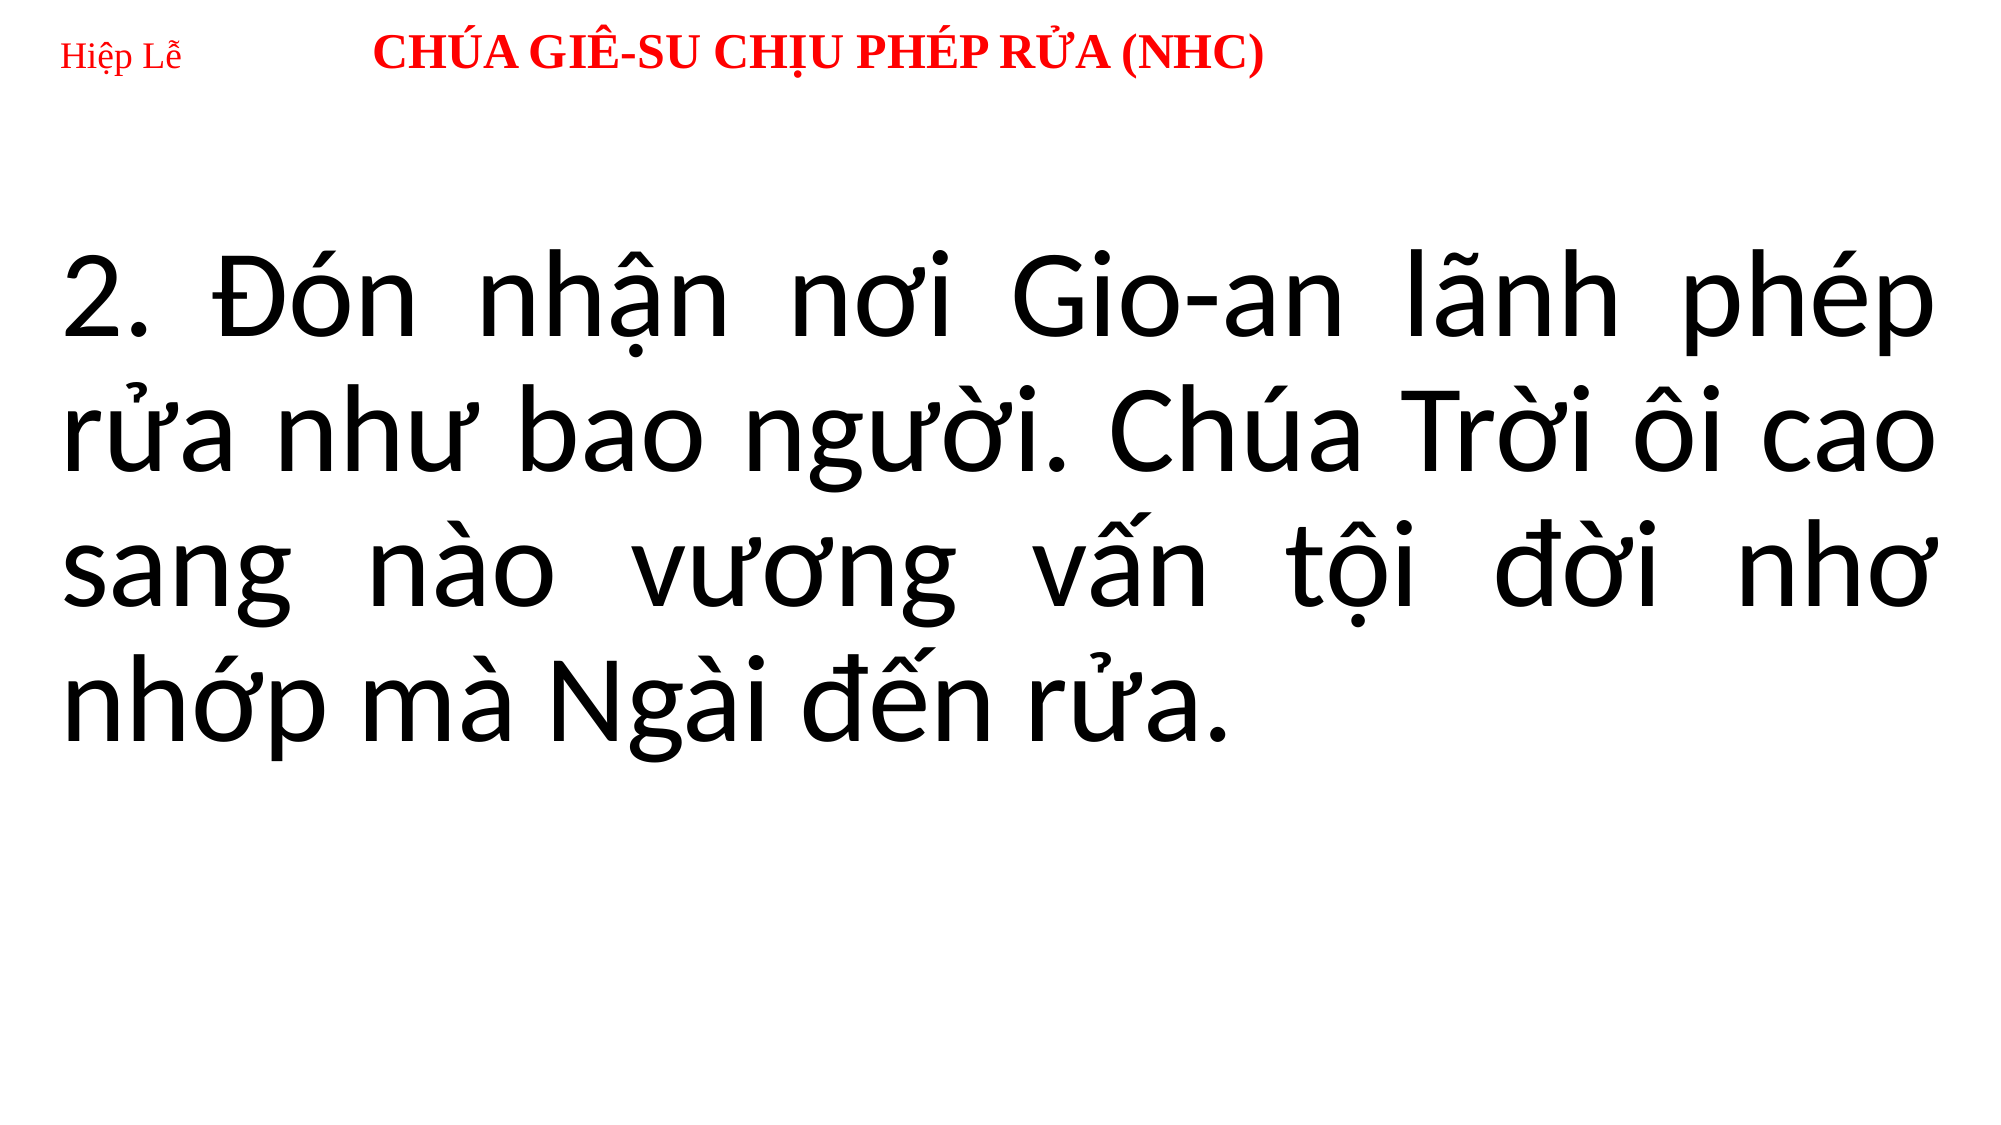

# Hiệp Lễ                    CHÚA GIÊ-SU CHỊU PHÉP RỬA (NHC)
2. Đón nhận nơi Gio-an lãnh phép rửa như bao người. Chúa Trời ôi cao sang nào vương vấn tội đời nhơ nhớp mà Ngài đến rửa.